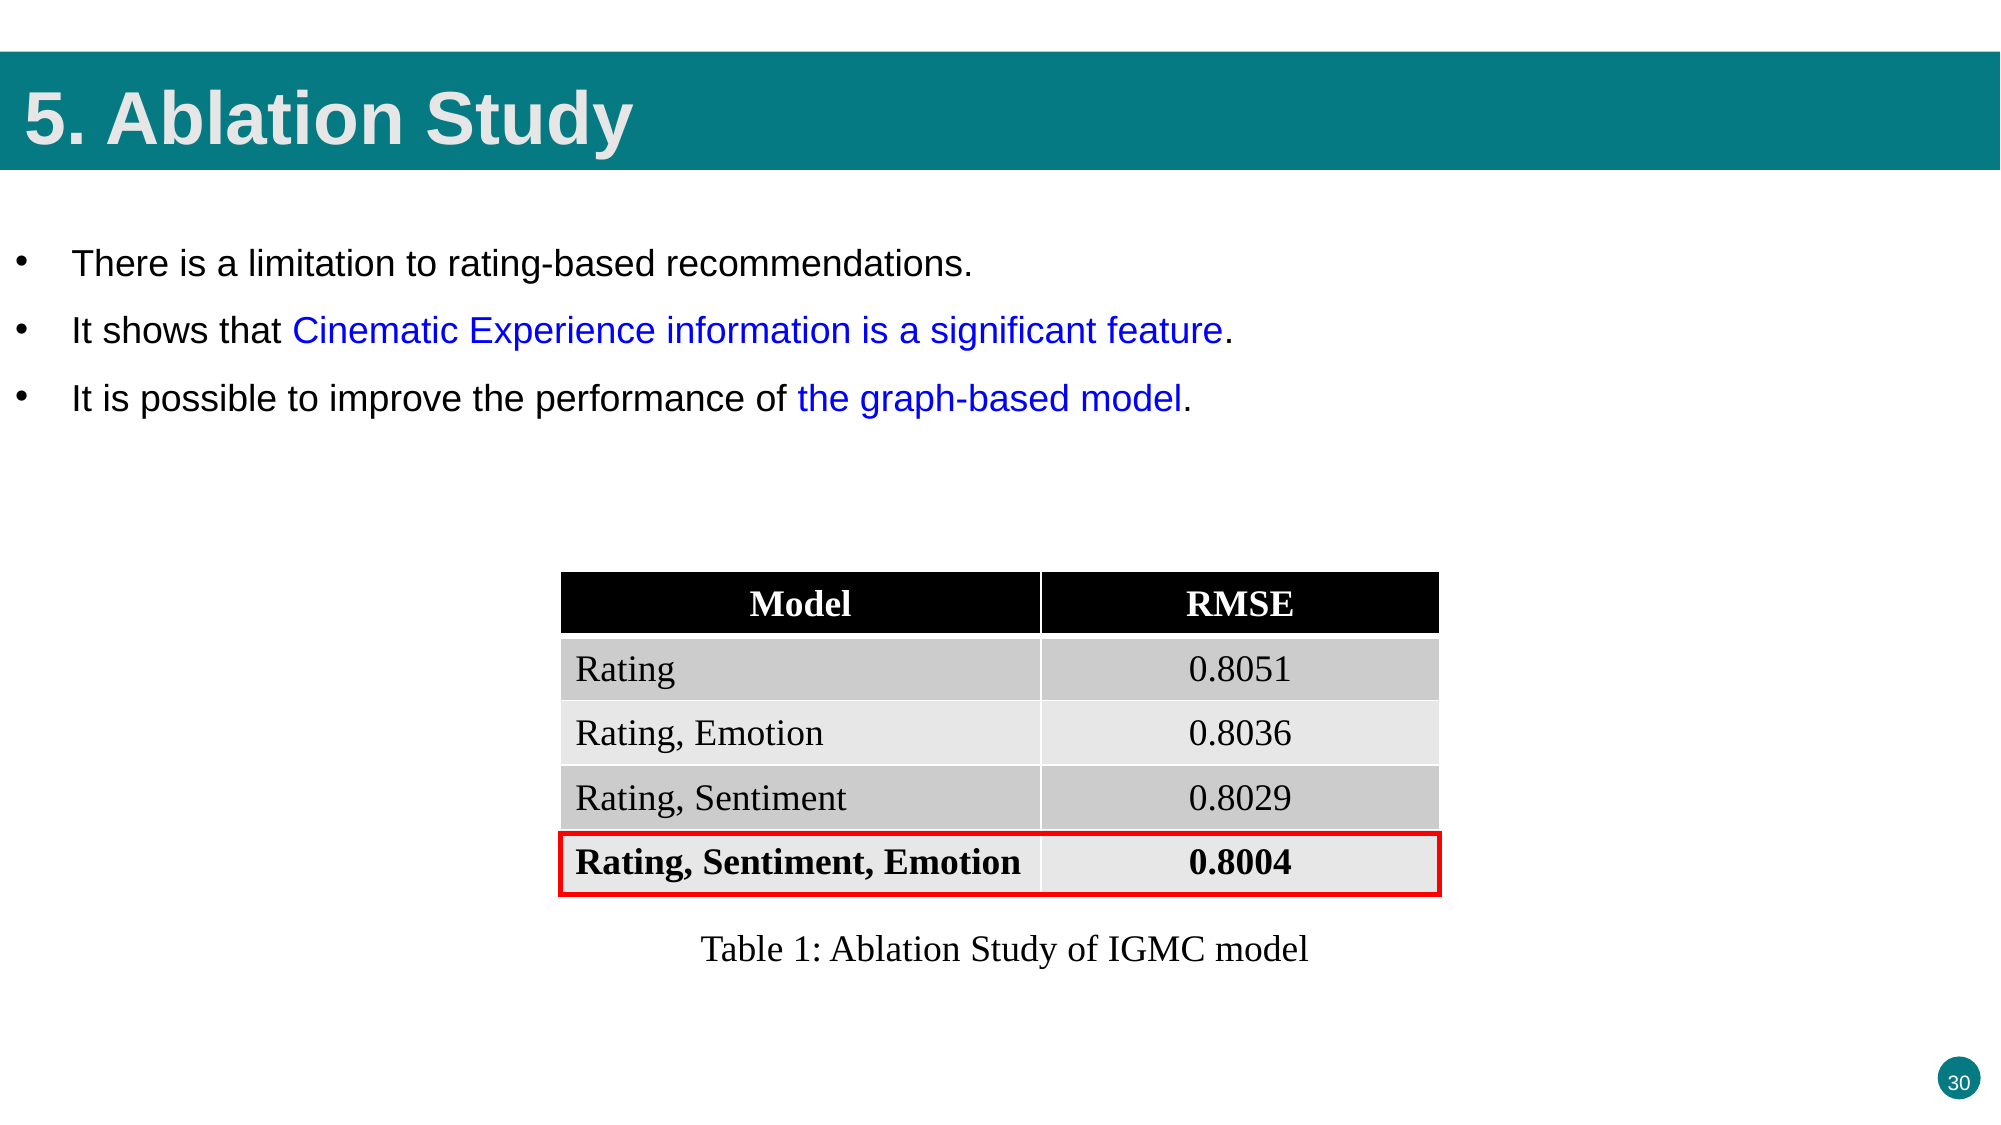

5. Ablation Study

There is a limitation to rating-based recommendations.
It shows that Cinematic Experience information is a significant feature.
It is possible to improve the performance of the graph-based model.
| Model | RMSE |
| --- | --- |
| Rating | 0.8051 |
| Rating, Emotion | 0.8036 |
| Rating, Sentiment | 0.8029 |
| Rating, Sentiment, Emotion | 0.8004 |

Table 1: Ablation Study of IGMC model